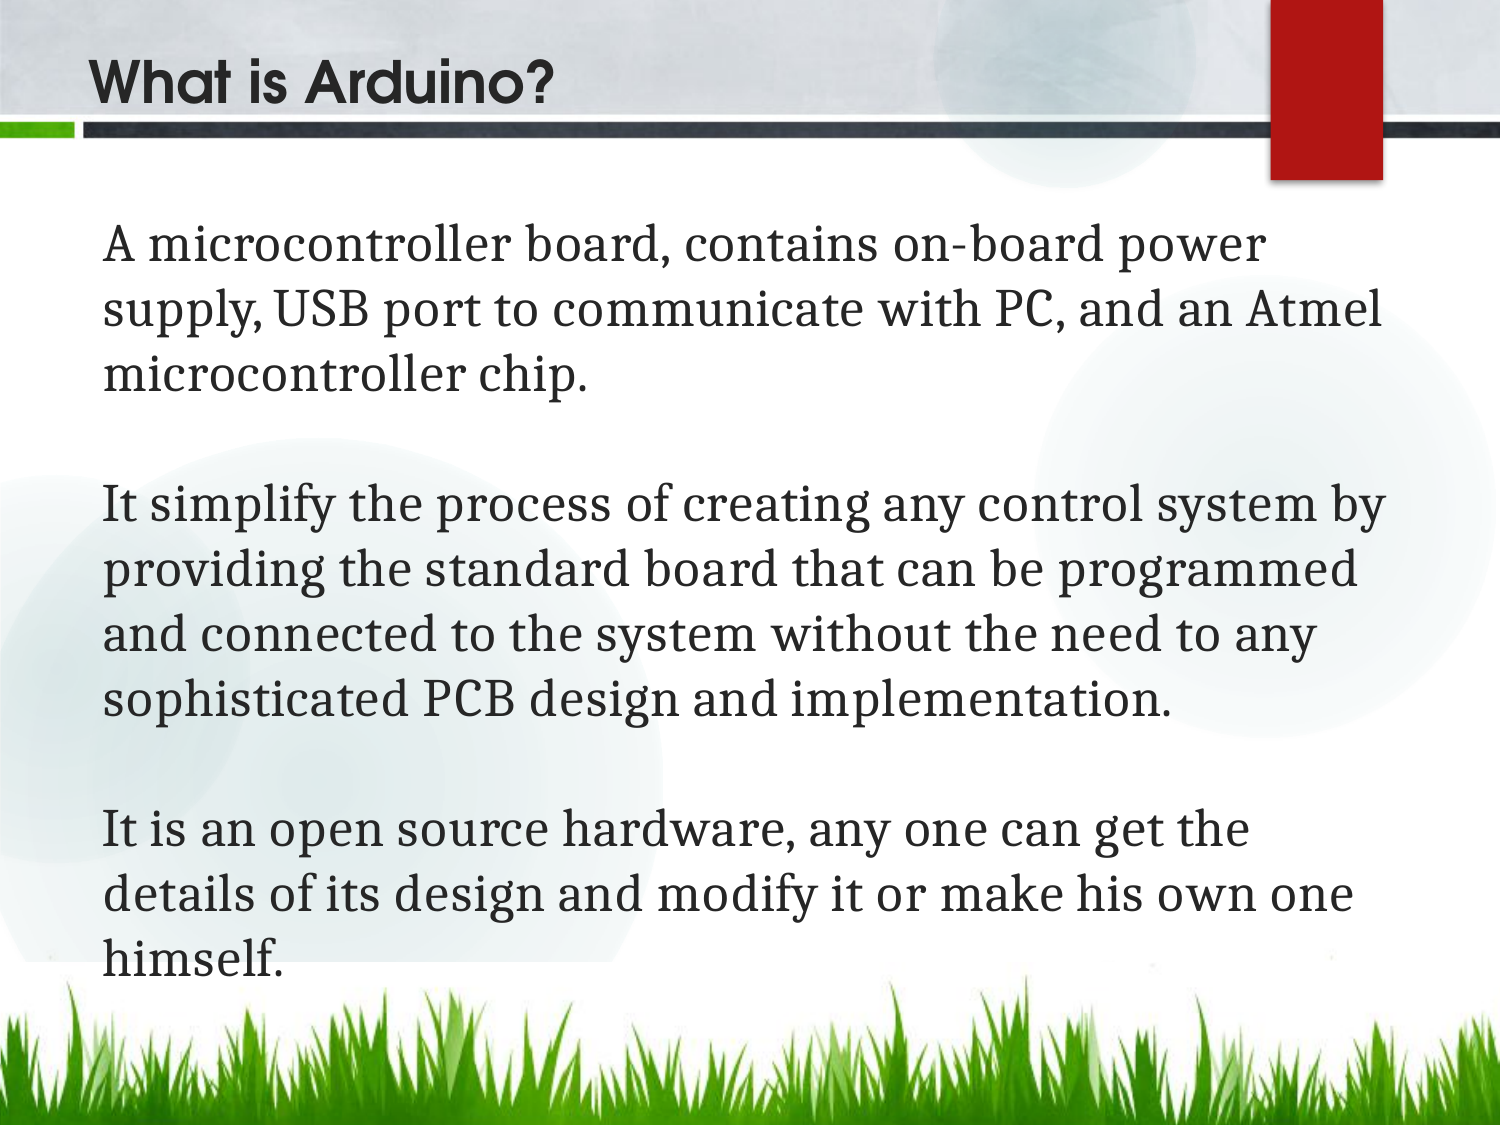

# What is Arduino?
A microcontroller board, contains on-board power supply, USB port to communicate with PC, and an Atmel microcontroller chip.

It simplify the process of creating any control system by providing the standard board that can be programmed and connected to the system without the need to any sophisticated PCB design and implementation.

It is an open source hardware, any one can get the details of its design and modify it or make his own one himself.